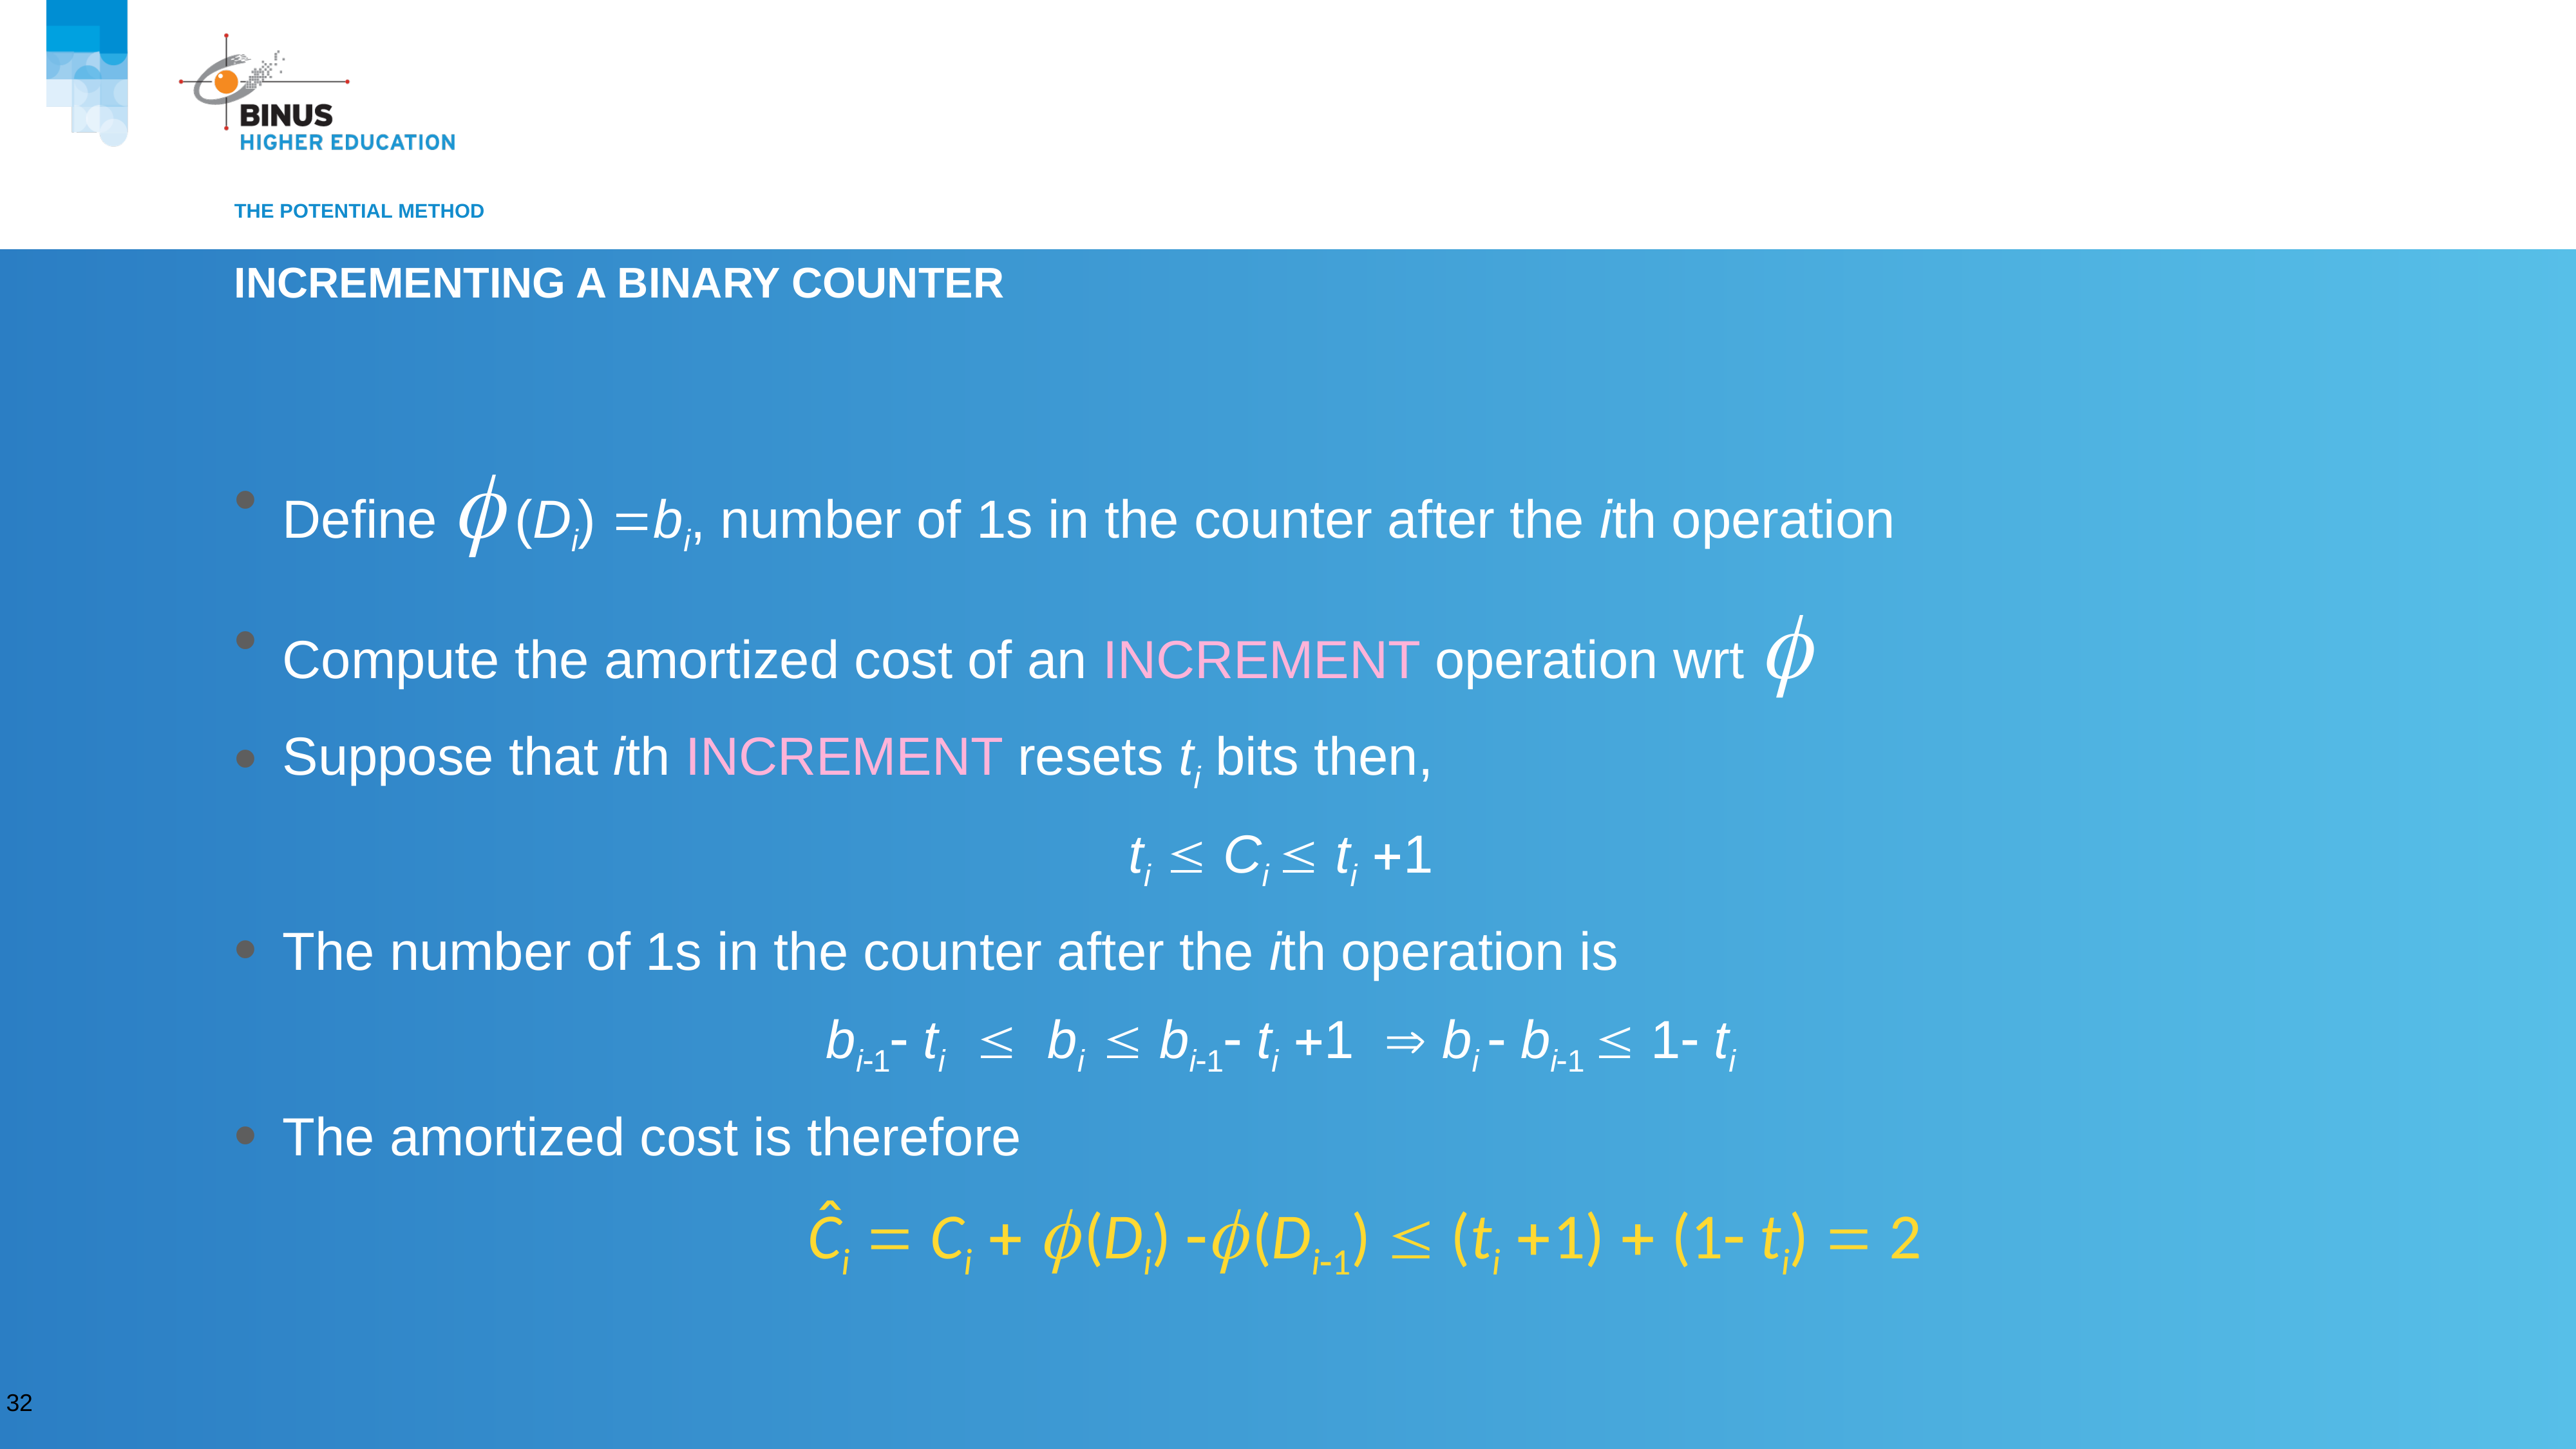

# The Potential Method
Incrementing a binary counter
Define φ (Di) =bi, number of 1s in the counter after the ith operation
Compute the amortized cost of an INCREMENT operation wrt φ
Suppose that ith INCREMENT resets ti bits then,
ti ≤ Ci ≤ ti +1
The number of 1s in the counter after the ith operation is
bi−1− ti  ≤  bi  ≤ bi−1− ti +1  ⇒ bi − bi−1 ≤ 1− ti
The amortized cost is therefore

ˆ
Ci = Ci + φ (Di) −φ (Di−1) ≤ (ti +1) + (1− ti) = 2
32